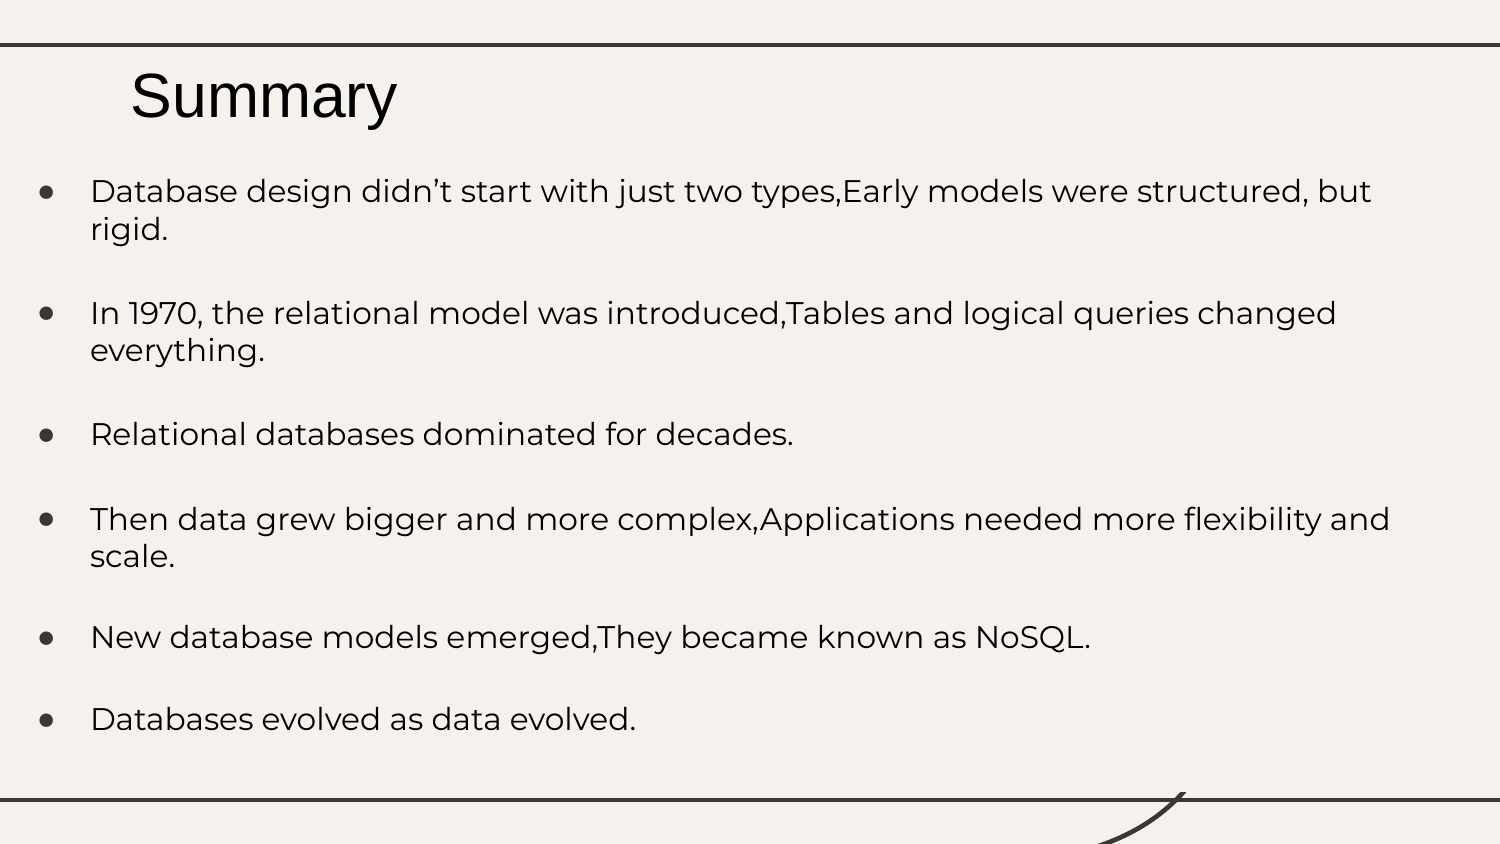

# Summary
Database design didn’t start with just two types,Early models were structured, but rigid.

In 1970, the relational model was introduced,Tables and logical queries changed everything.

Relational databases dominated for decades.

Then data grew bigger and more complex,Applications needed more flexibility and scale.

New database models emerged,They became known as NoSQL.

Databases evolved as data evolved.